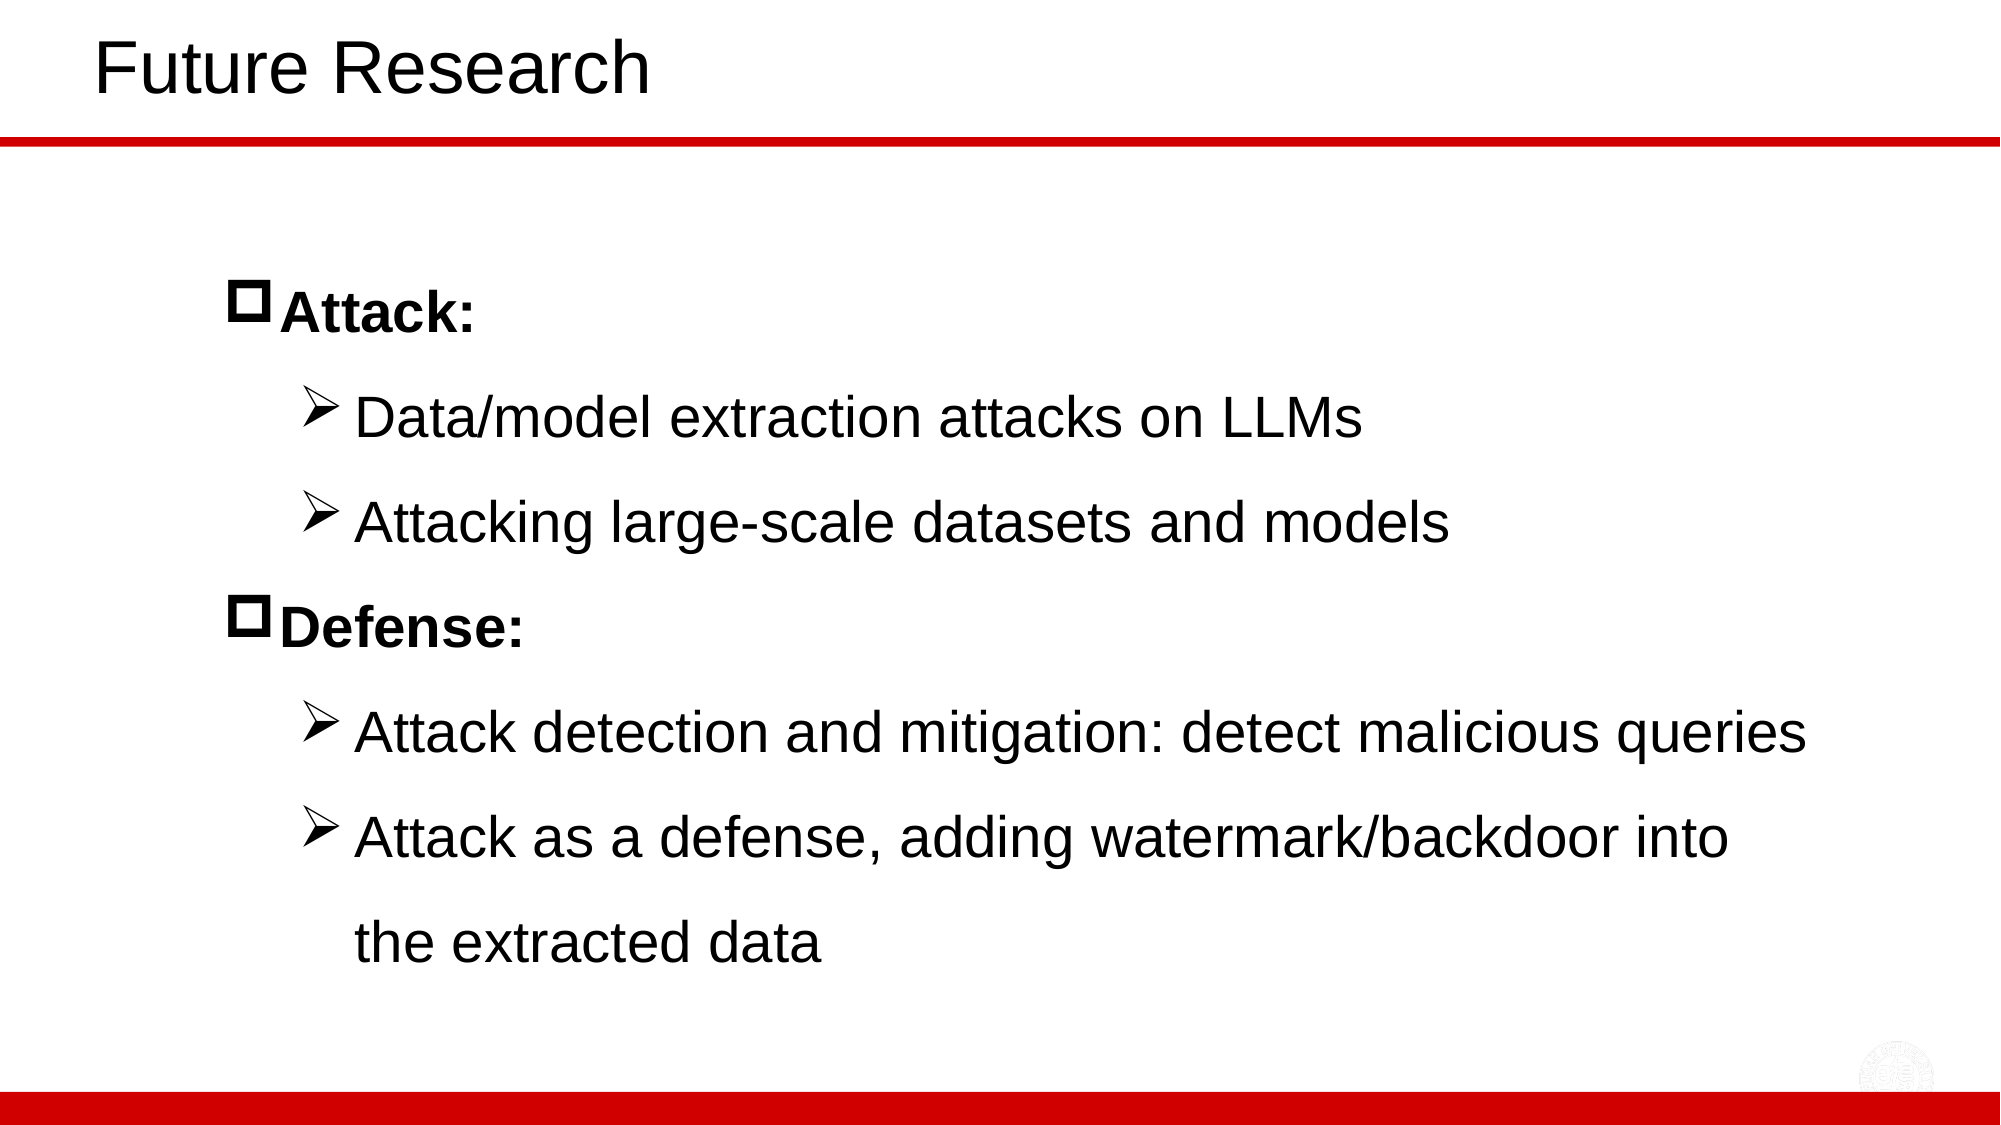

# Future Research
Attack:
Data/model extraction attacks on LLMs
Attacking large-scale datasets and models
Defense:
Attack detection and mitigation: detect malicious queries
Attack as a defense, adding watermark/backdoor into the extracted data